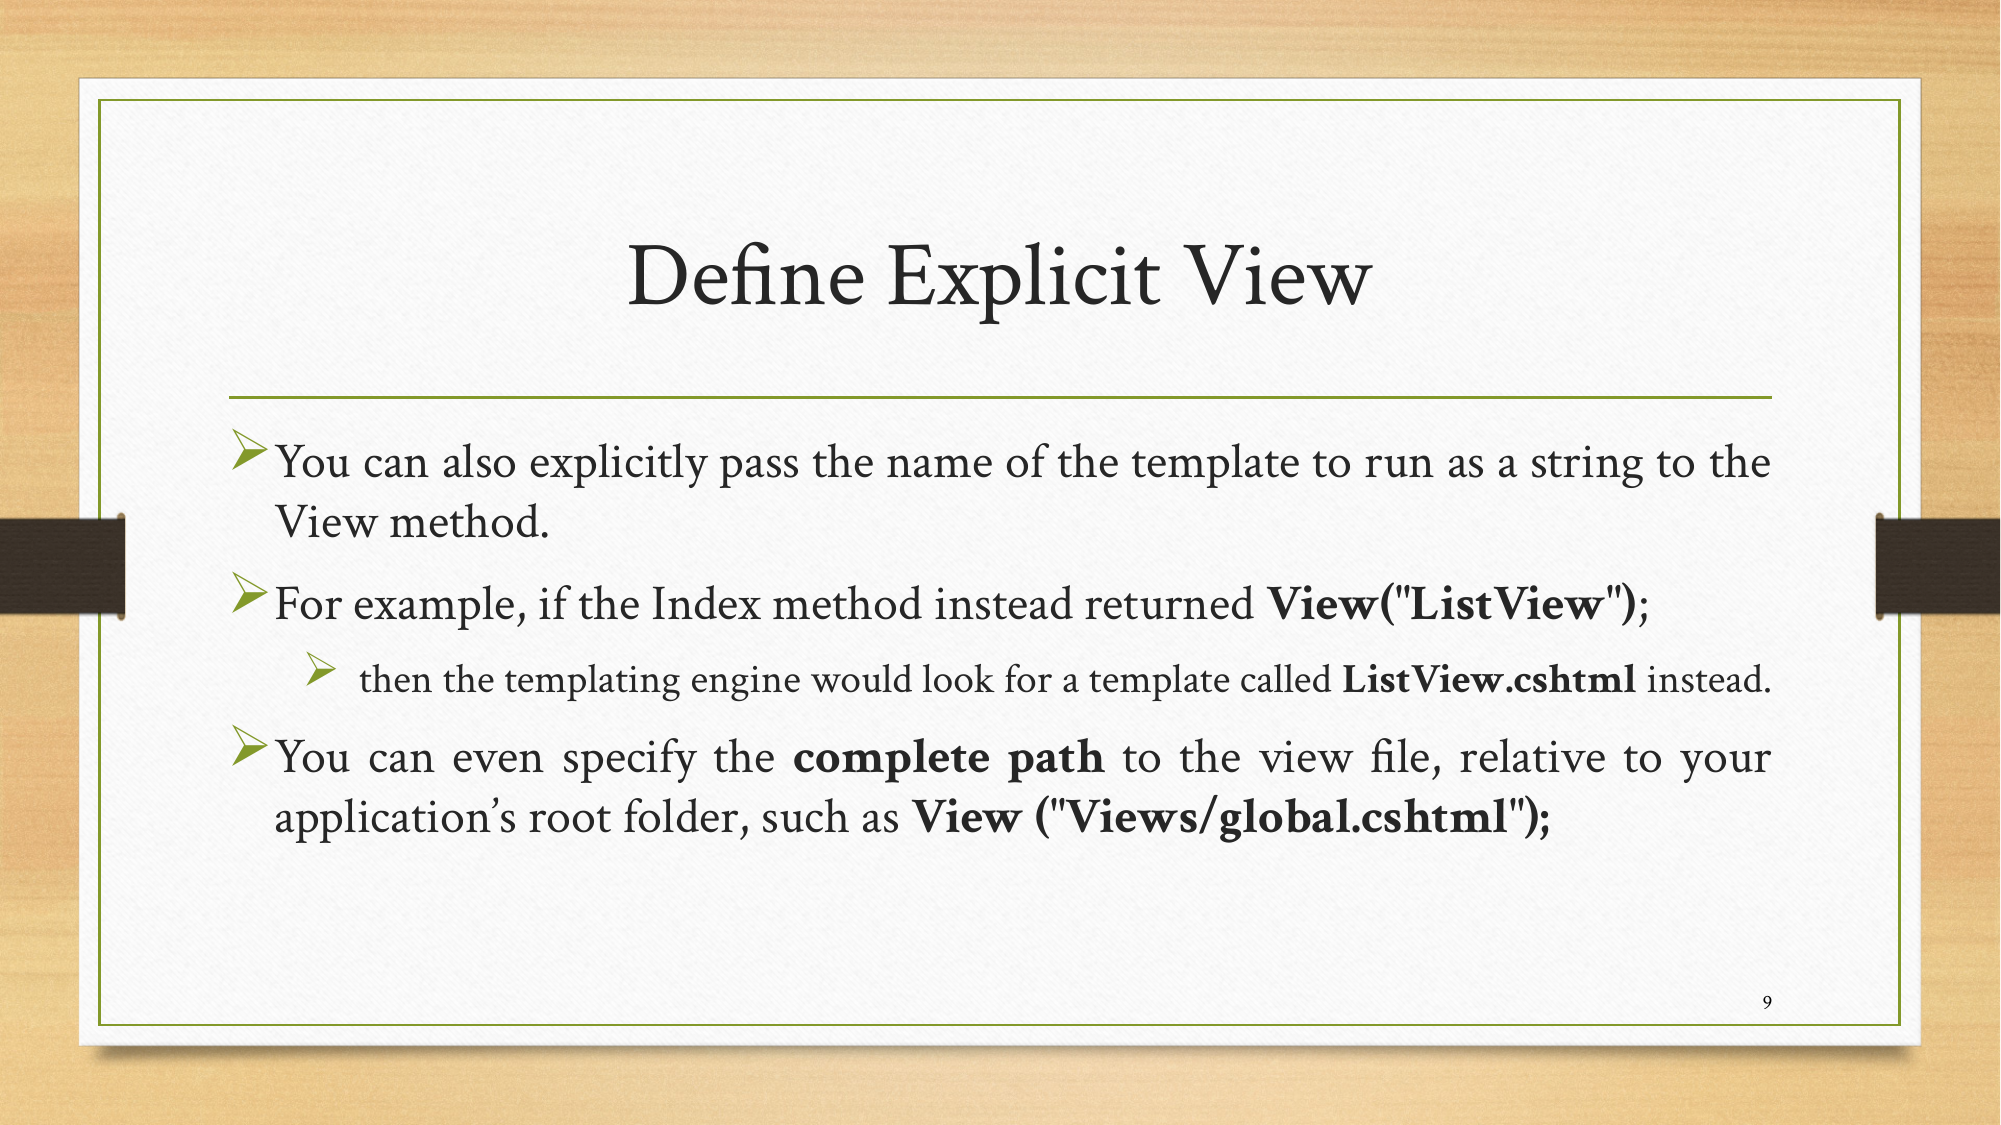

# Define Explicit View
You can also explicitly pass the name of the template to run as a string to the View method.
For example, if the Index method instead returned View("ListView");
 then the templating engine would look for a template called ListView.cshtml instead.
You can even specify the complete path to the view file, relative to your application’s root folder, such as View ("Views/global.cshtml");
9